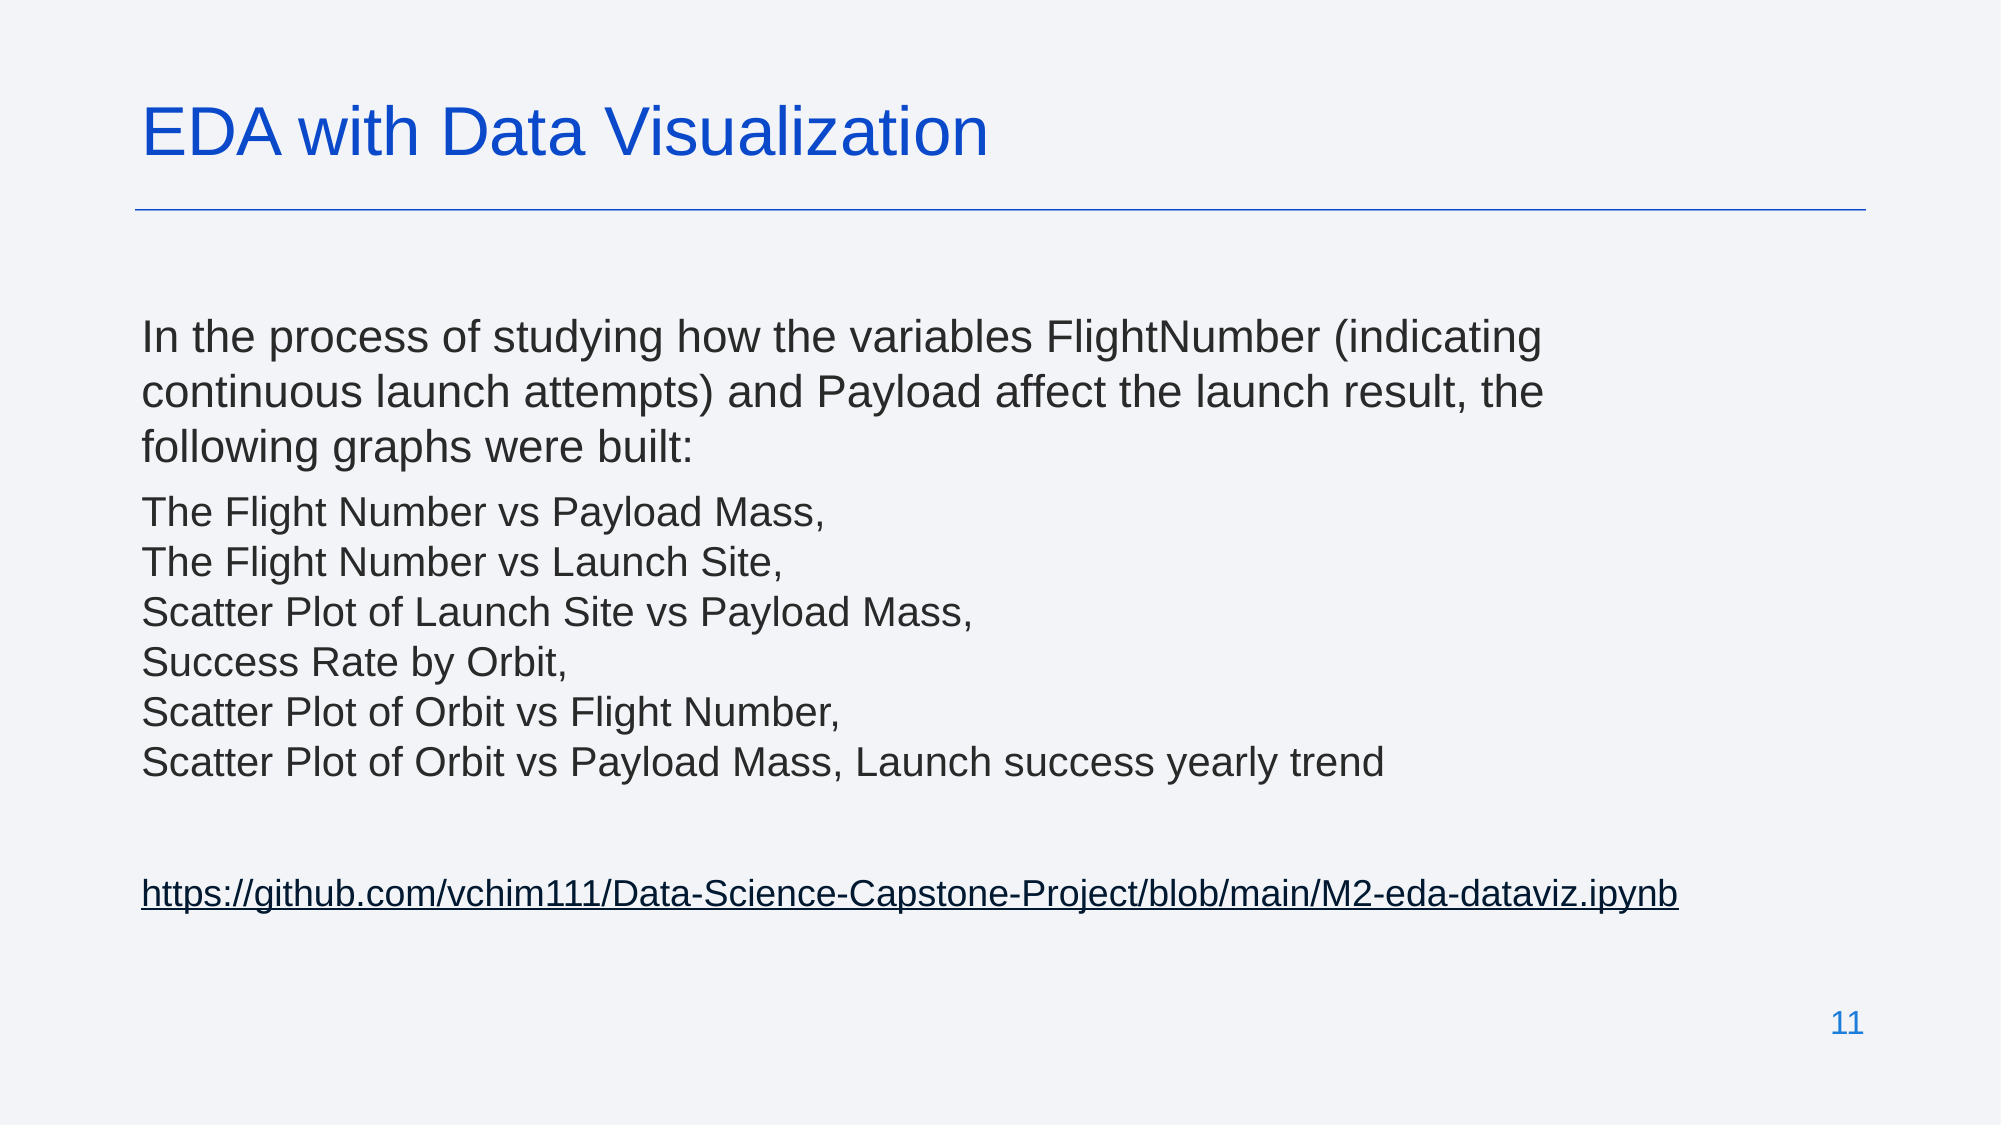

EDA with Data Visualization
In the process of studying how the variables FlightNumber (indicating continuous launch attempts) and Payload affect the launch result, the following graphs were built:
The Flight Number vs Payload Mass,
The Flight Number vs Launch Site,
Scatter Plot of Launch Site vs Payload Mass,
Success Rate by Orbit,
Scatter Plot of Orbit vs Flight Number,
Scatter Plot of Orbit vs Payload Mass, Launch success yearly trend

https://github.com/vchim111/Data-Science-Capstone-Project/blob/main/M2-eda-dataviz.ipynb
11